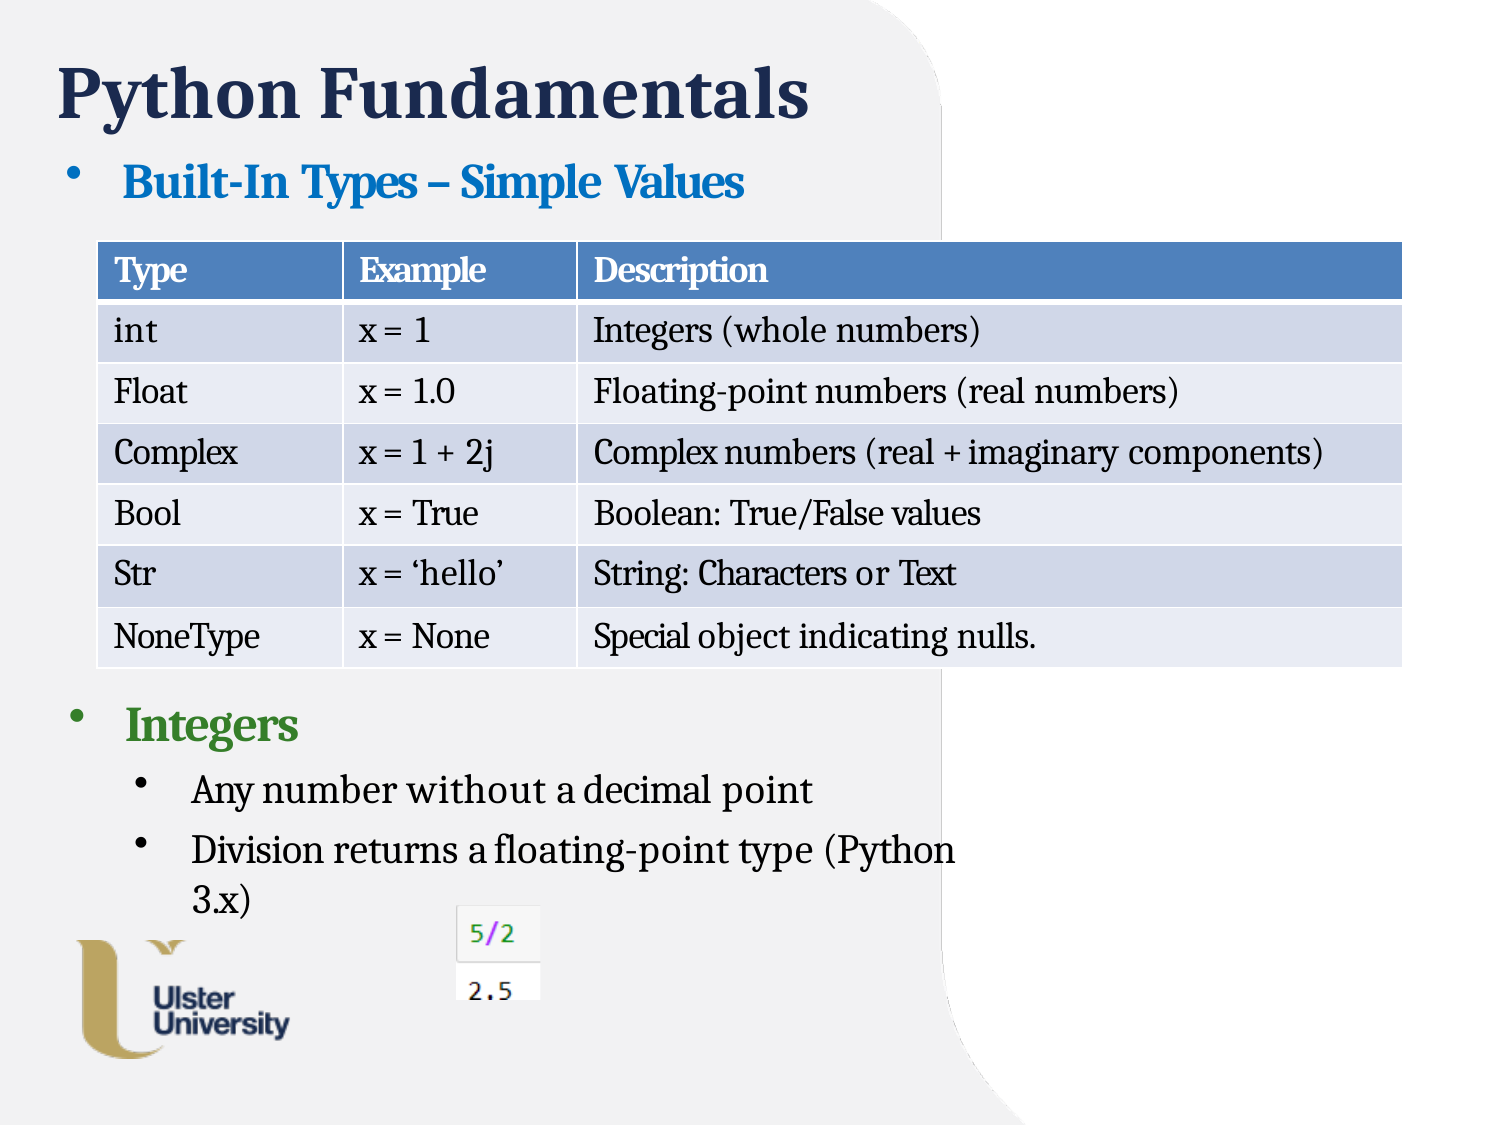

# Python Fundamentals
Built-In Types – Simple Values
| Type | Example | Description |
| --- | --- | --- |
| int | x = 1 | Integers (whole numbers) |
| Float | x = 1.0 | Floating-point numbers (real numbers) |
| Complex | x = 1 + 2j | Complex numbers (real + imaginary components) |
| Bool | x = True | Boolean: True/False values |
| Str | x = ‘hello’ | String: Characters or Text |
| NoneType | x = None | Special object indicating nulls. |
Integers
Any number without a decimal point
Division returns a floating-point type (Python 3.x)